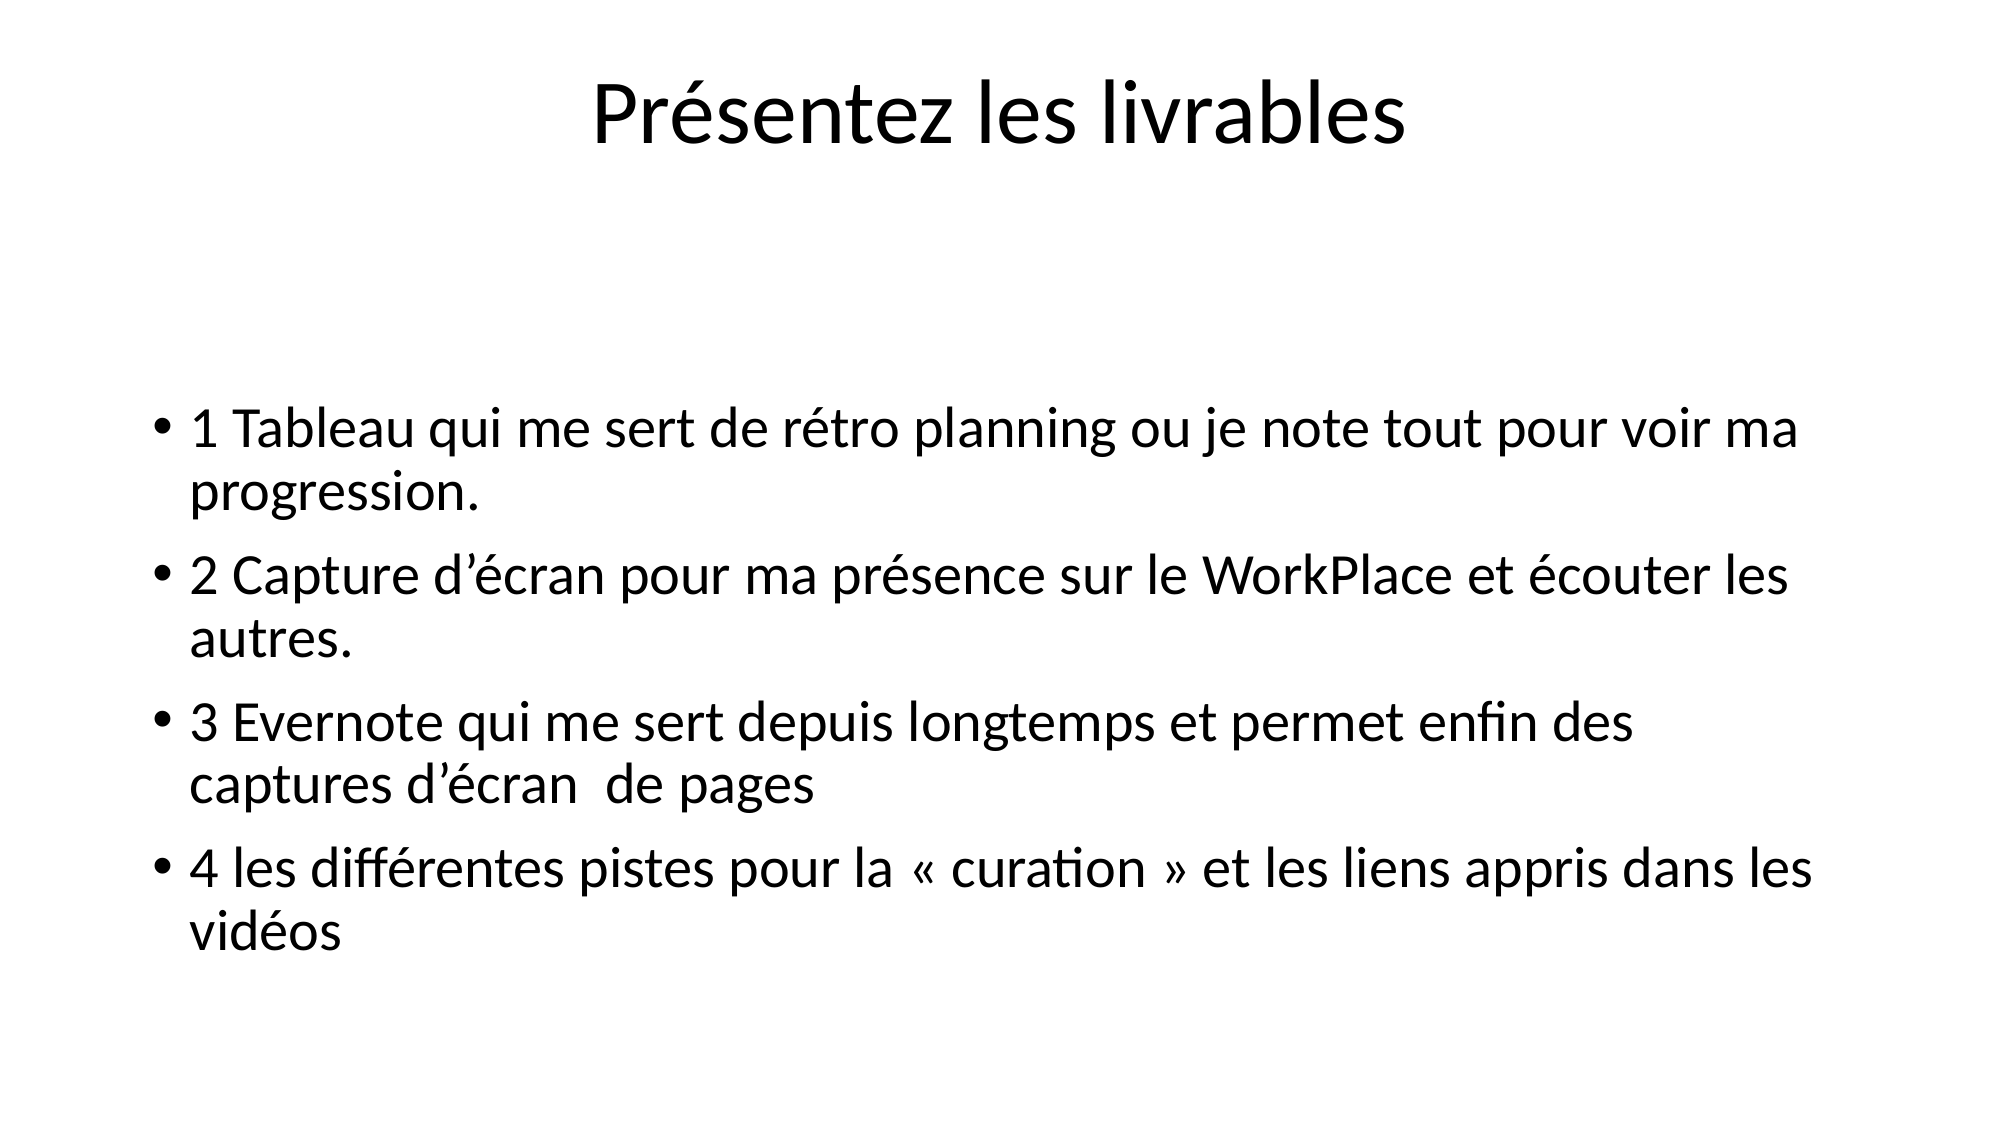

# Présentez les livrables

1 Tableau qui me sert de rétro planning ou je note tout pour voir ma progression.
2 Capture d’écran pour ma présence sur le WorkPlace et écouter les autres.
3 Evernote qui me sert depuis longtemps et permet enfin des captures d’écran  de pages
4 les différentes pistes pour la « curation » et les liens appris dans les vidéos